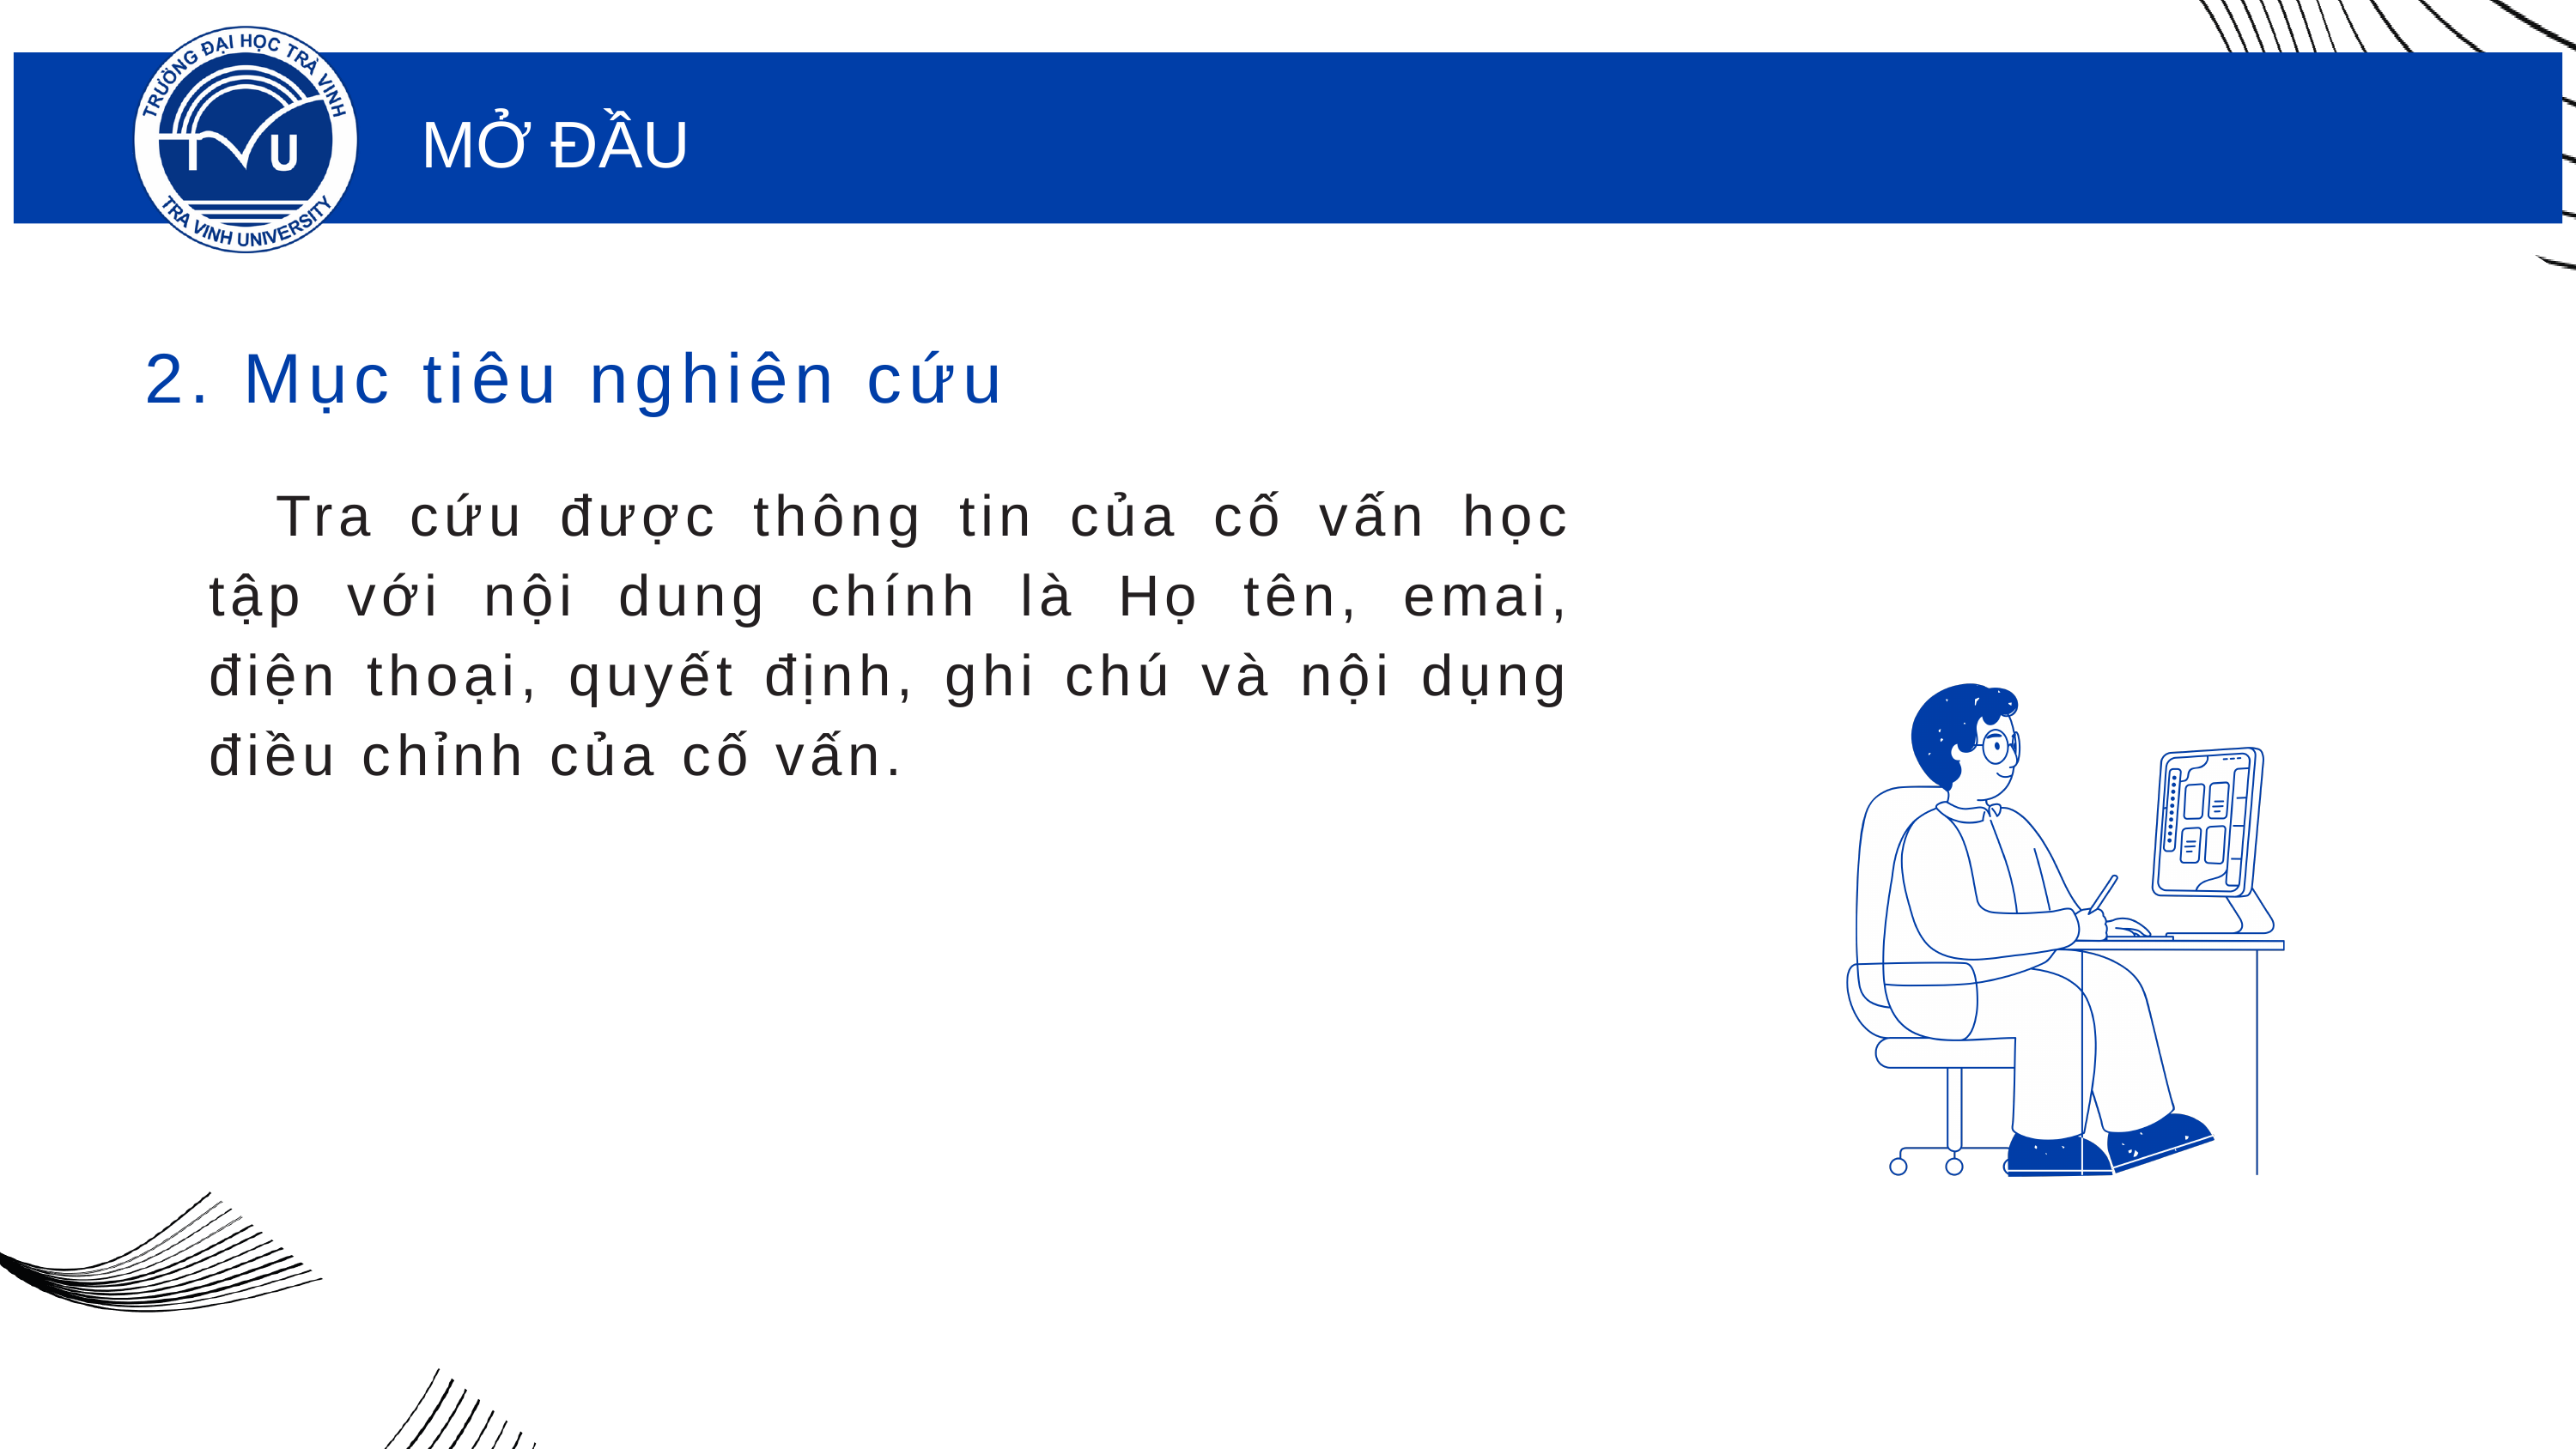

MỞ ĐẦU
2. Mục tiêu nghiên cứu
1
  Tra cứu được thông tin của cố vấn học tập với nội dung chính là Họ tên, emai, điện thoại, quyết định, ghi chú và nội dụng điều chỉnh của cố vấn.

2

3
4